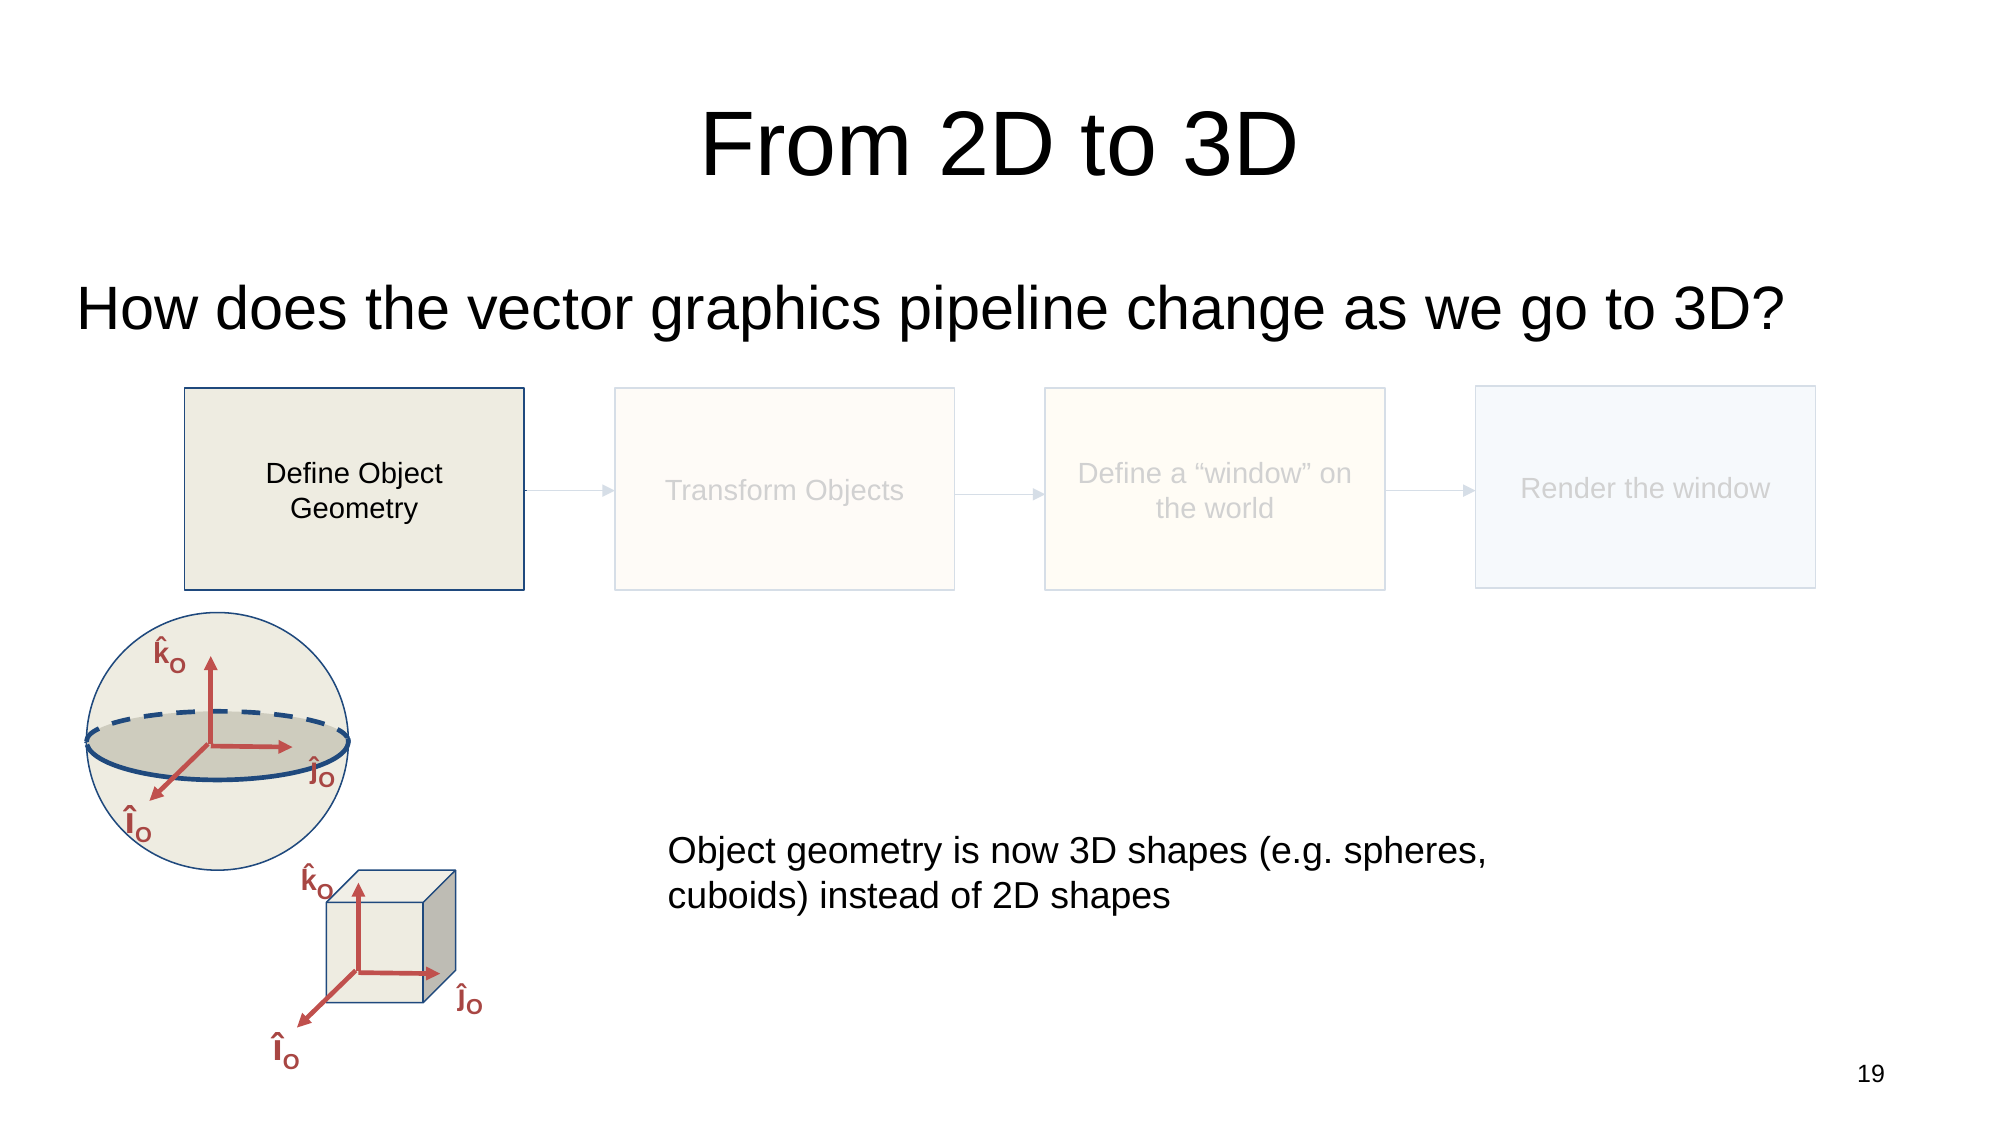

# From 2D to 3D
How does the vector graphics pipeline change as we go to 3D?

Render the window
Define Object Geometry
Transform Objects
Define a “window” on the world
k̂O
ĵO
îO

Object geometry is now 3D shapes (e.g. spheres, cuboids) instead of 2D shapes
k̂O
ĵO
îO

19